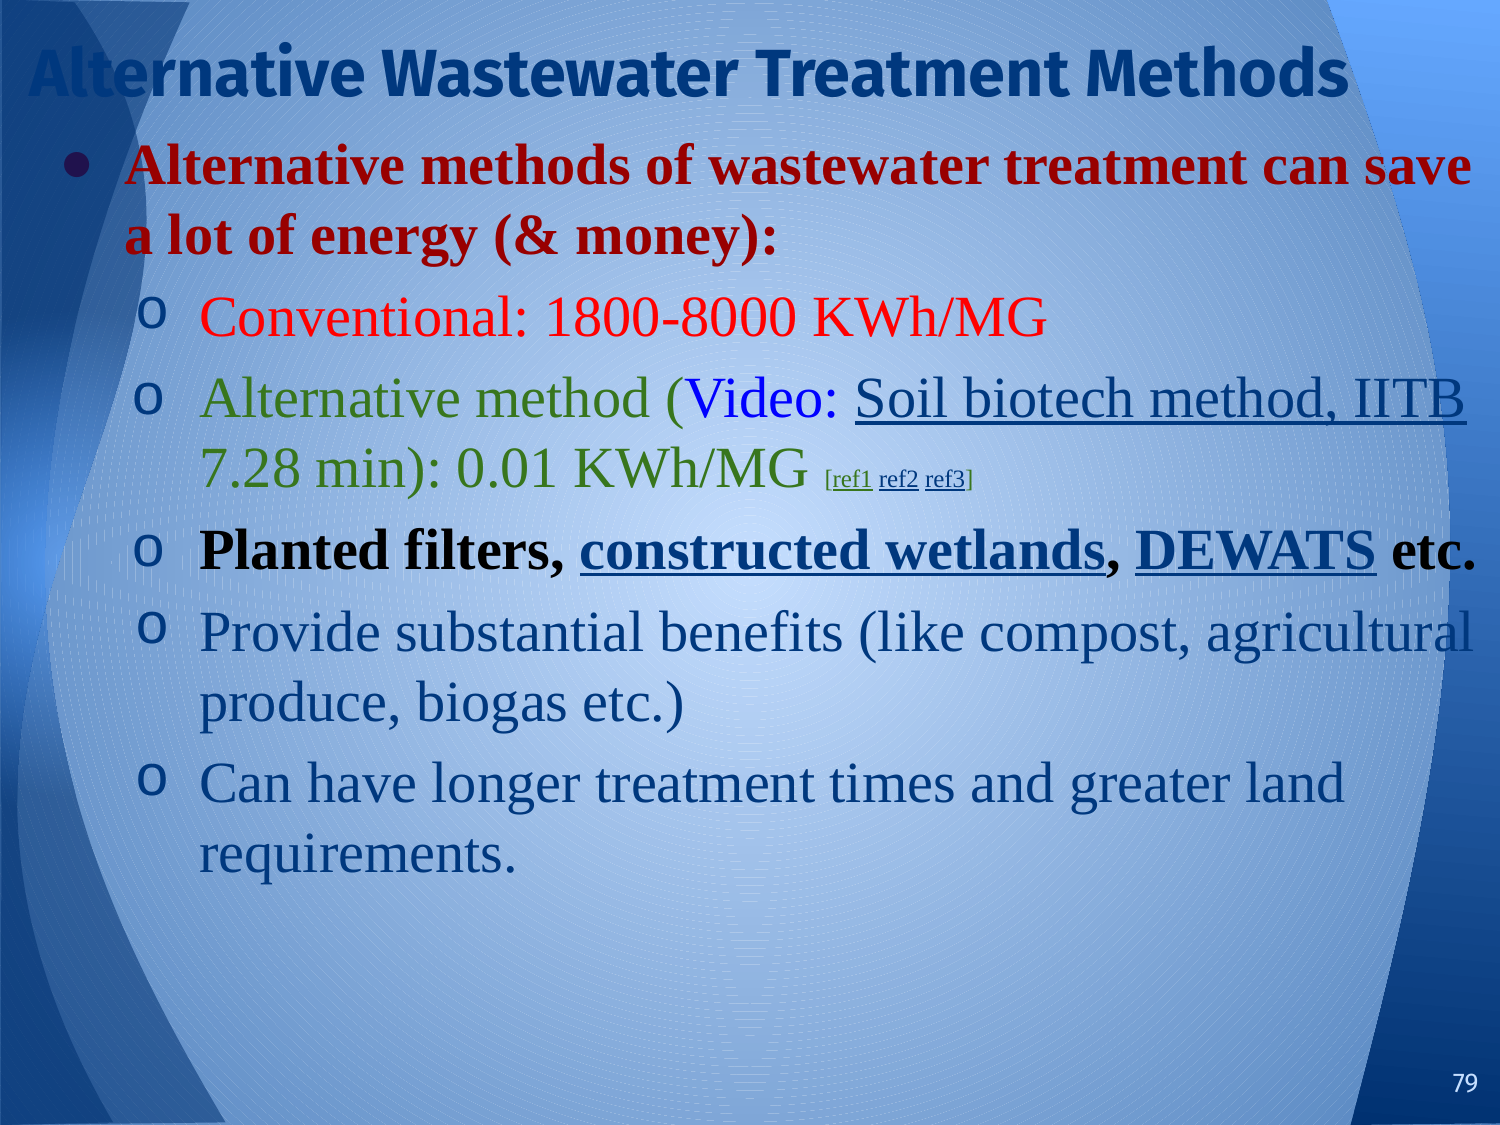

# Alternative Wastewater Treatment Methods
Alternative methods of wastewater treatment can save a lot of energy (& money):
Conventional: 1800-8000 KWh/MG
Alternative method (Video: Soil biotech method, IITB 7.28 min): 0.01 KWh/MG [ref1 ref2 ref3]
Planted filters, constructed wetlands, DEWATS etc.
Provide substantial benefits (like compost, agricultural produce, biogas etc.)
Can have longer treatment times and greater land requirements.

79